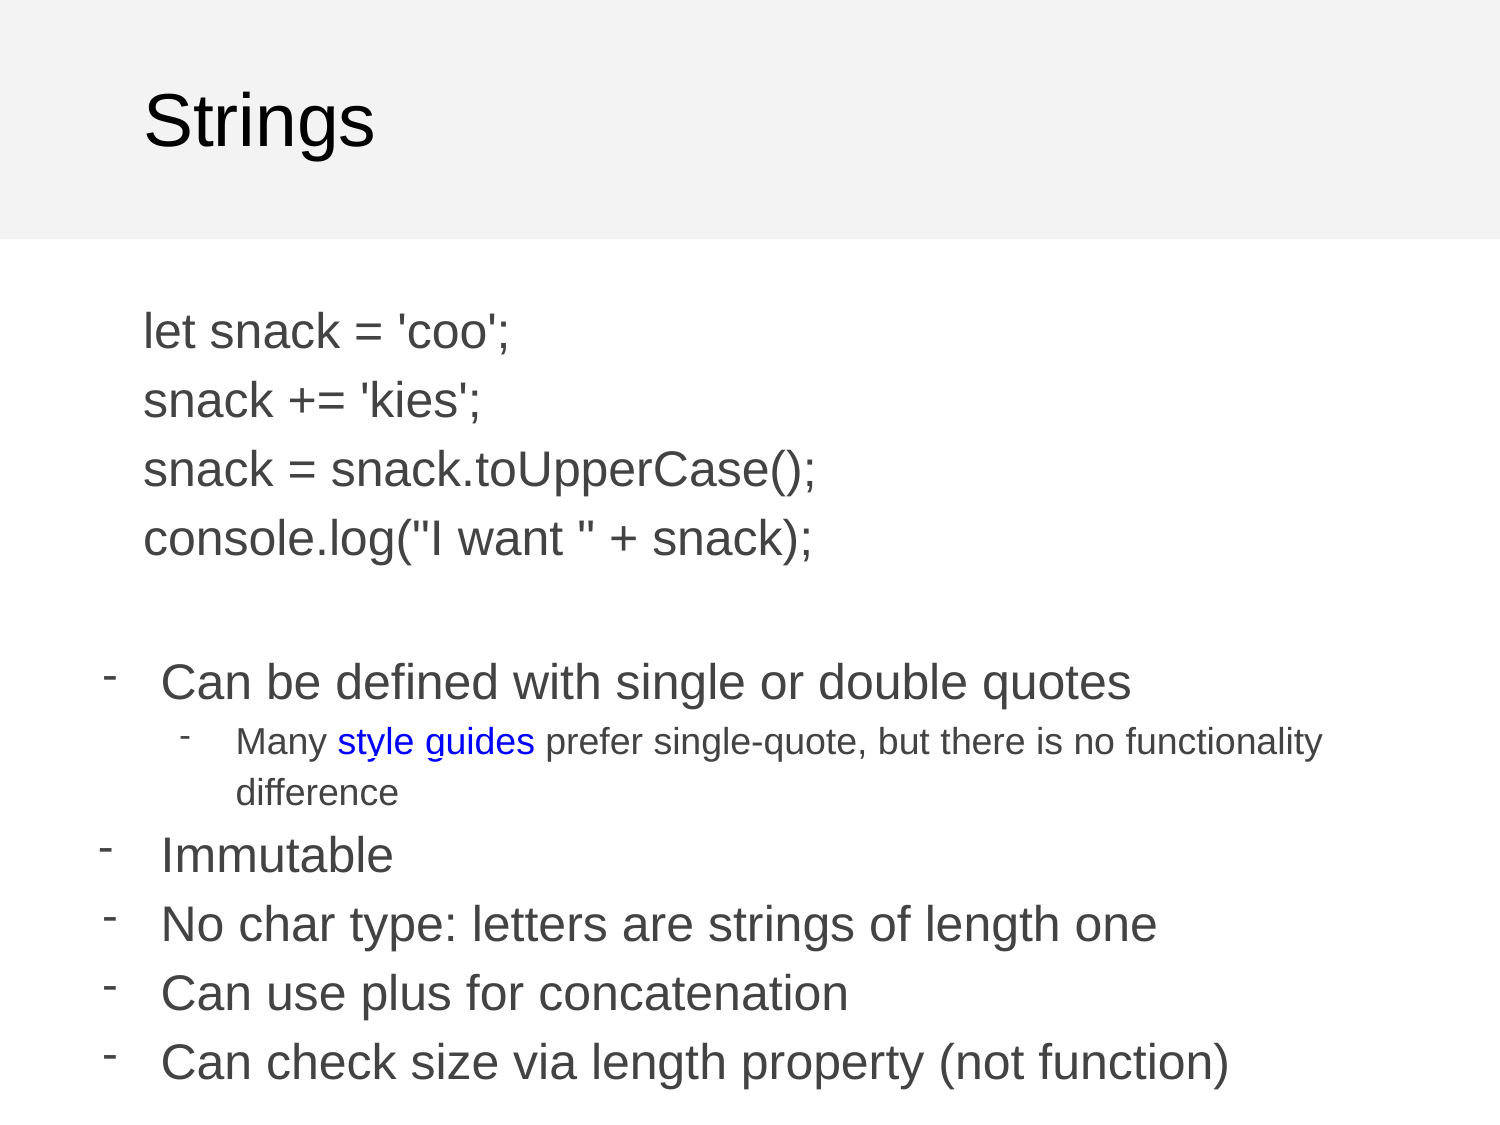

Strings
let snack = 'coo';
snack += 'kies';
snack = snack.toUpperCase();
console.log("I want " + snack);

Can be defined with single or double quotes
Many style guides prefer single-quote, but there is no functionality difference
Immutable
No char type: letters are strings of length one
Can use plus for concatenation
Can check size via length property (not function)